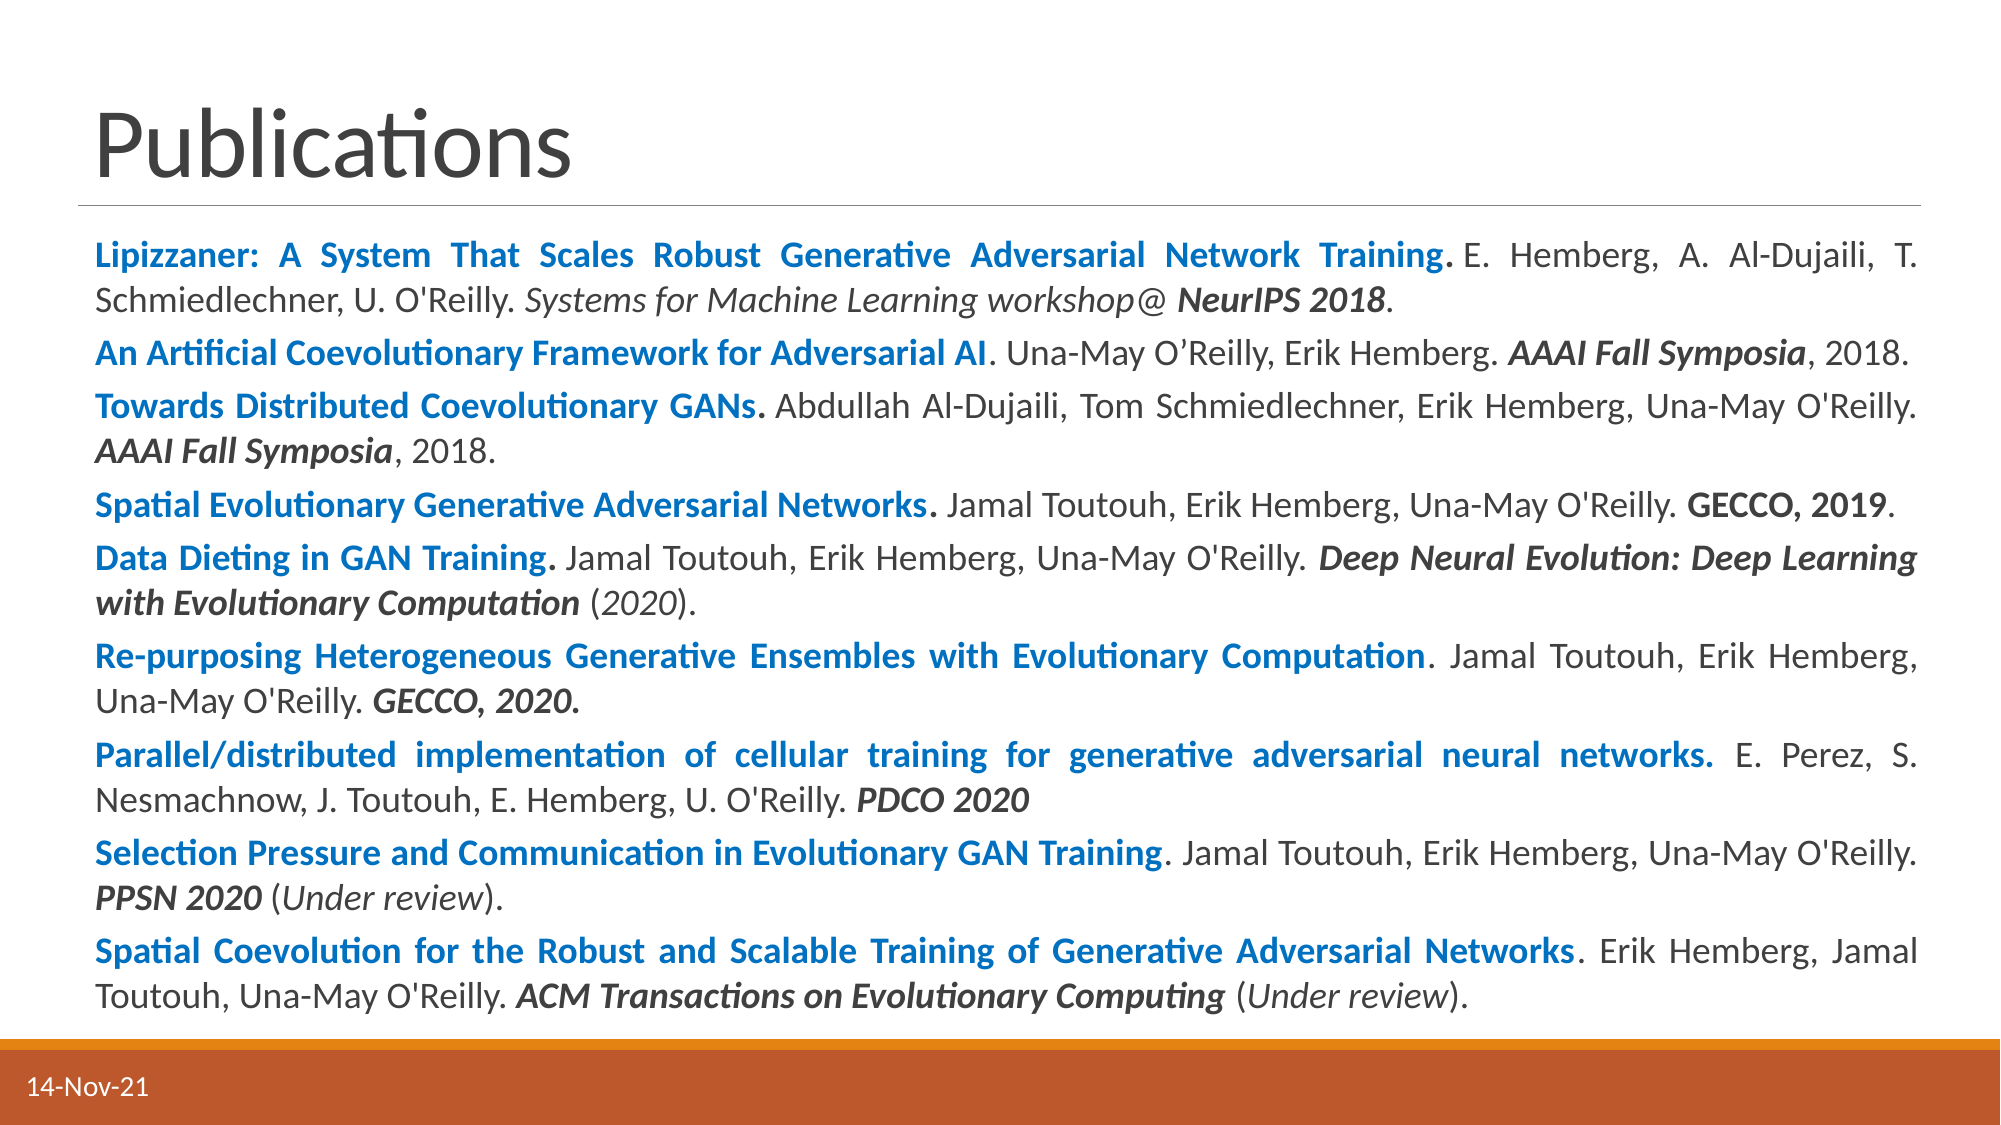

# Publications
Lipizzaner: A System That Scales Robust Generative Adversarial Network Training. E. Hemberg, A. Al-Dujaili, T. Schmiedlechner, U. O'Reilly. Systems for Machine Learning workshop@ NeurIPS 2018.
An Artificial Coevolutionary Framework for Adversarial AI. Una-May O’Reilly, Erik Hemberg. AAAI Fall Symposia, 2018.
Towards Distributed Coevolutionary GANs. Abdullah Al-Dujaili, Tom Schmiedlechner, Erik Hemberg, Una-May O'Reilly. AAAI Fall Symposia, 2018.
Spatial Evolutionary Generative Adversarial Networks. Jamal Toutouh, Erik Hemberg, Una-May O'Reilly. GECCO, 2019.
Data Dieting in GAN Training. Jamal Toutouh, Erik Hemberg, Una-May O'Reilly. Deep Neural Evolution: Deep Learning with Evolutionary Computation (2020).
Re-purposing Heterogeneous Generative Ensembles with Evolutionary Computation. Jamal Toutouh, Erik Hemberg, Una-May O'Reilly. GECCO, 2020.
Parallel/distributed implementation of cellular training for generative adversarial neural networks. E. Perez, S. Nesmachnow, J. Toutouh, E. Hemberg, U. O'Reilly. PDCO 2020
Selection Pressure and Communication in Evolutionary GAN Training. Jamal Toutouh, Erik Hemberg, Una-May O'Reilly. PPSN 2020 (Under review).
Spatial Coevolution for the Robust and Scalable Training of Generative Adversarial Networks. Erik Hemberg, Jamal Toutouh, Una-May O'Reilly. ACM Transactions on Evolutionary Computing (Under review).

14-Nov-21